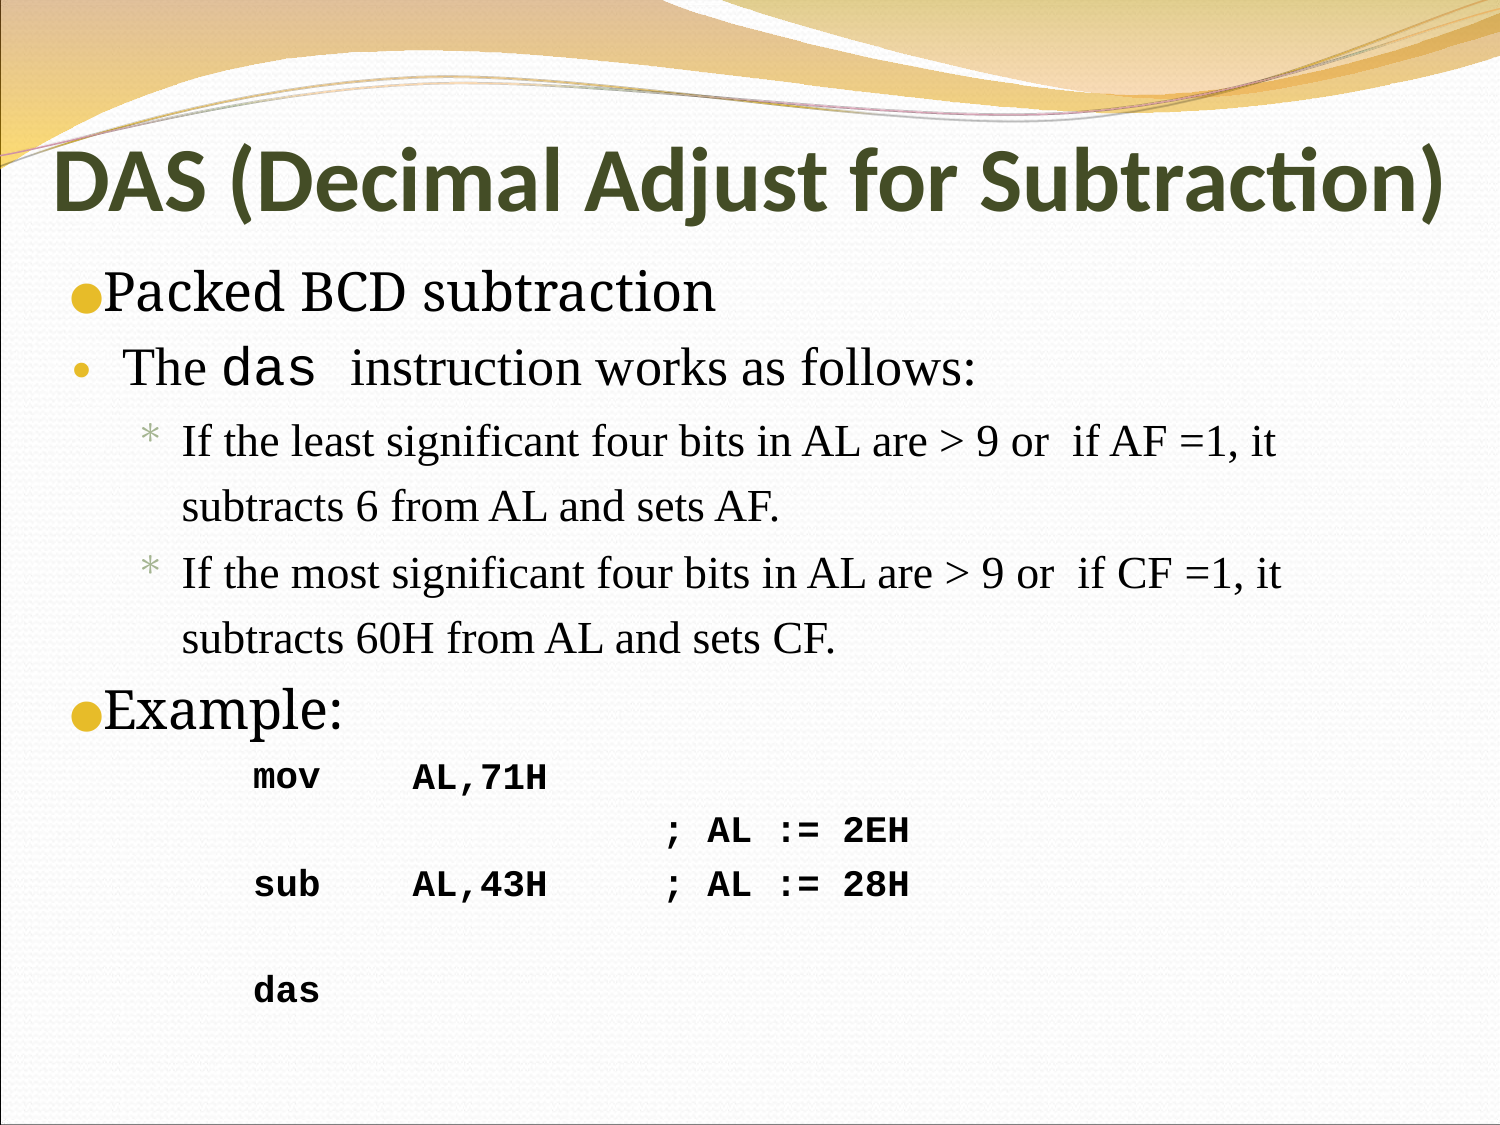

# DAS (Decimal Adjust for Subtraction)
Packed BCD subtraction
The das instruction works as follows:
If the least significant four bits in AL are > 9 or  if AF =1, it subtracts 6 from AL and sets AF.
If the most significant four bits in AL are > 9 or  if CF =1, it subtracts 60H from AL and sets CF.
Example:
mov  sub  das
AL,71H  AL,43H
; AL := 2EH
; AL := 28H